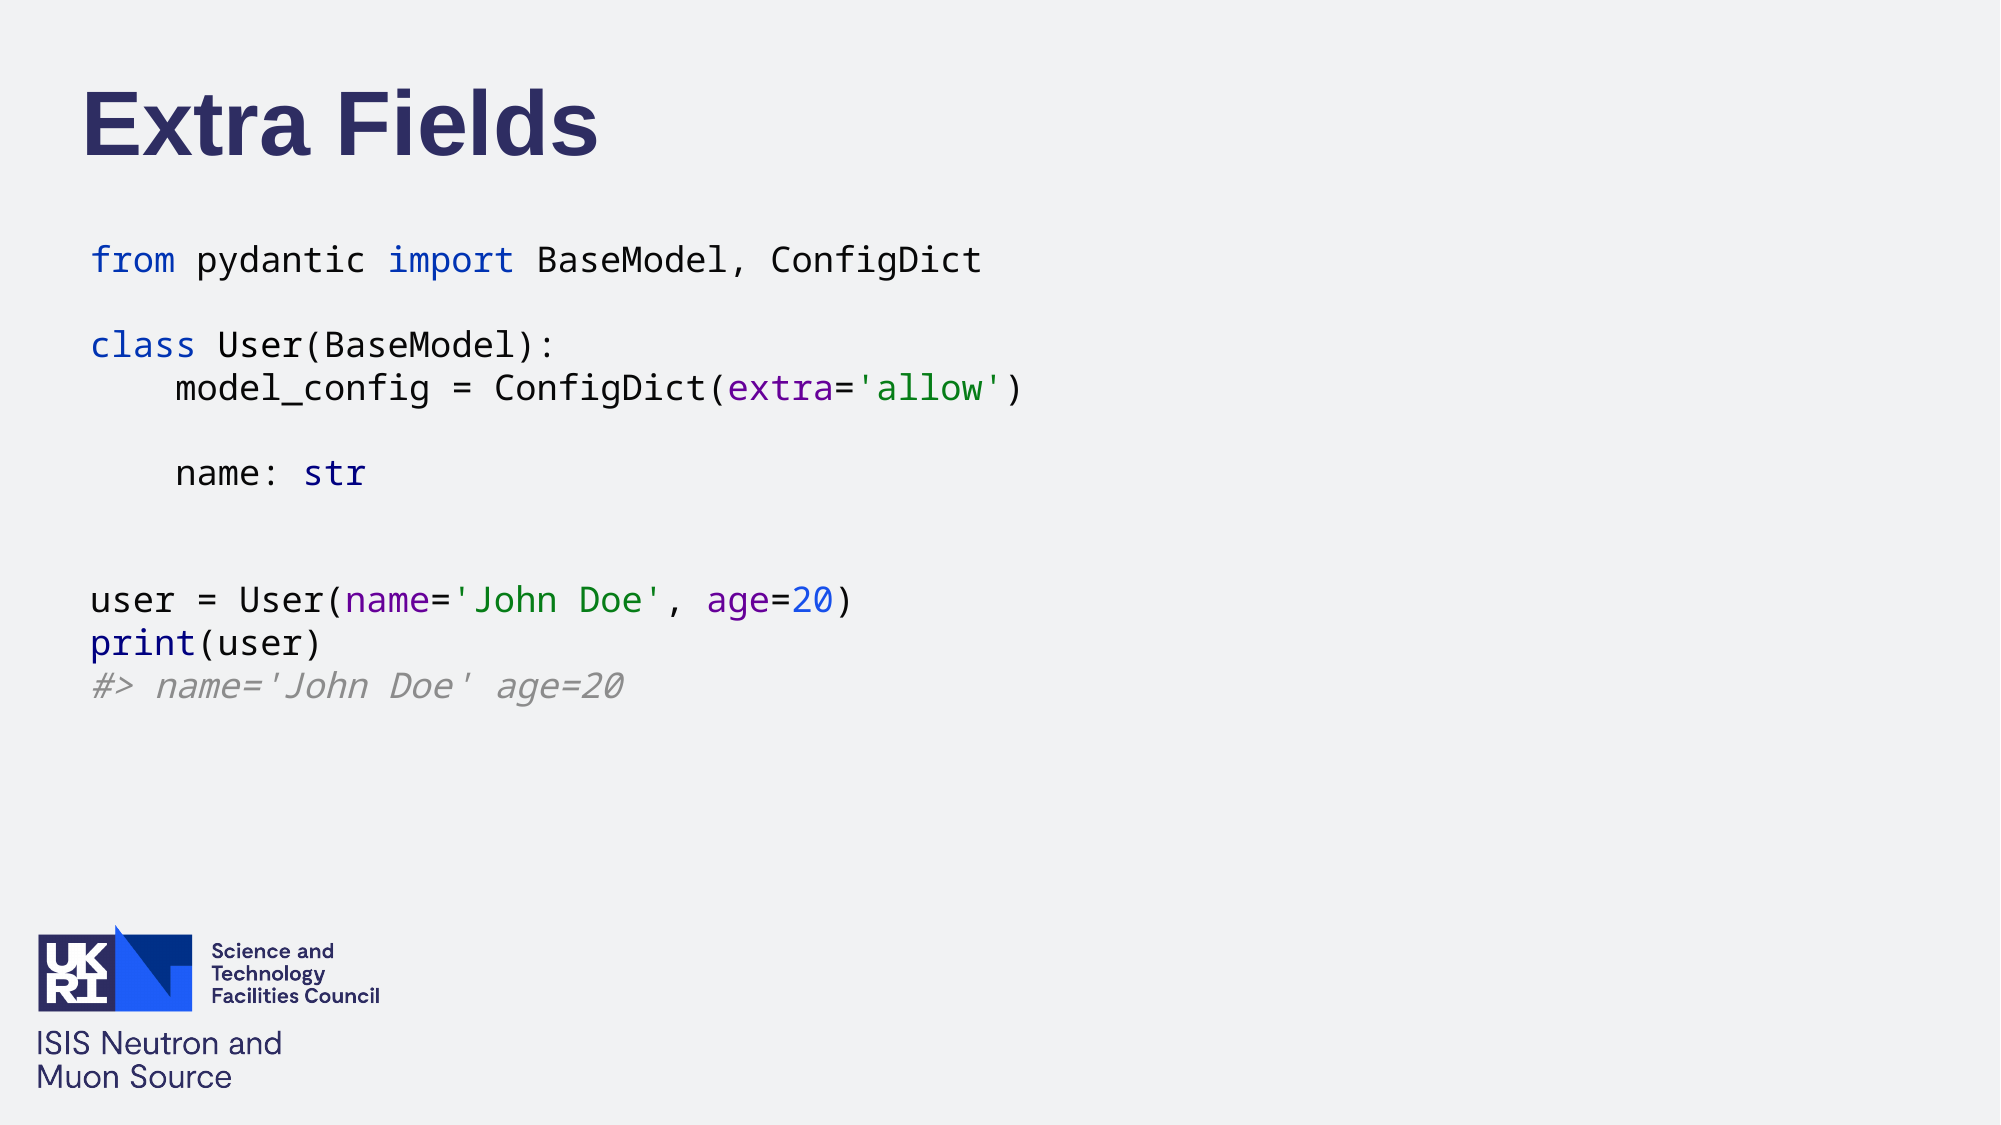

Extra Fields
from pydantic import BaseModel, ConfigDict
class User(BaseModel):
    model_config = ConfigDict(extra='allow')
    name: str
user = User(name='John Doe', age=20)
print(user)
#> name='John Doe' age=20